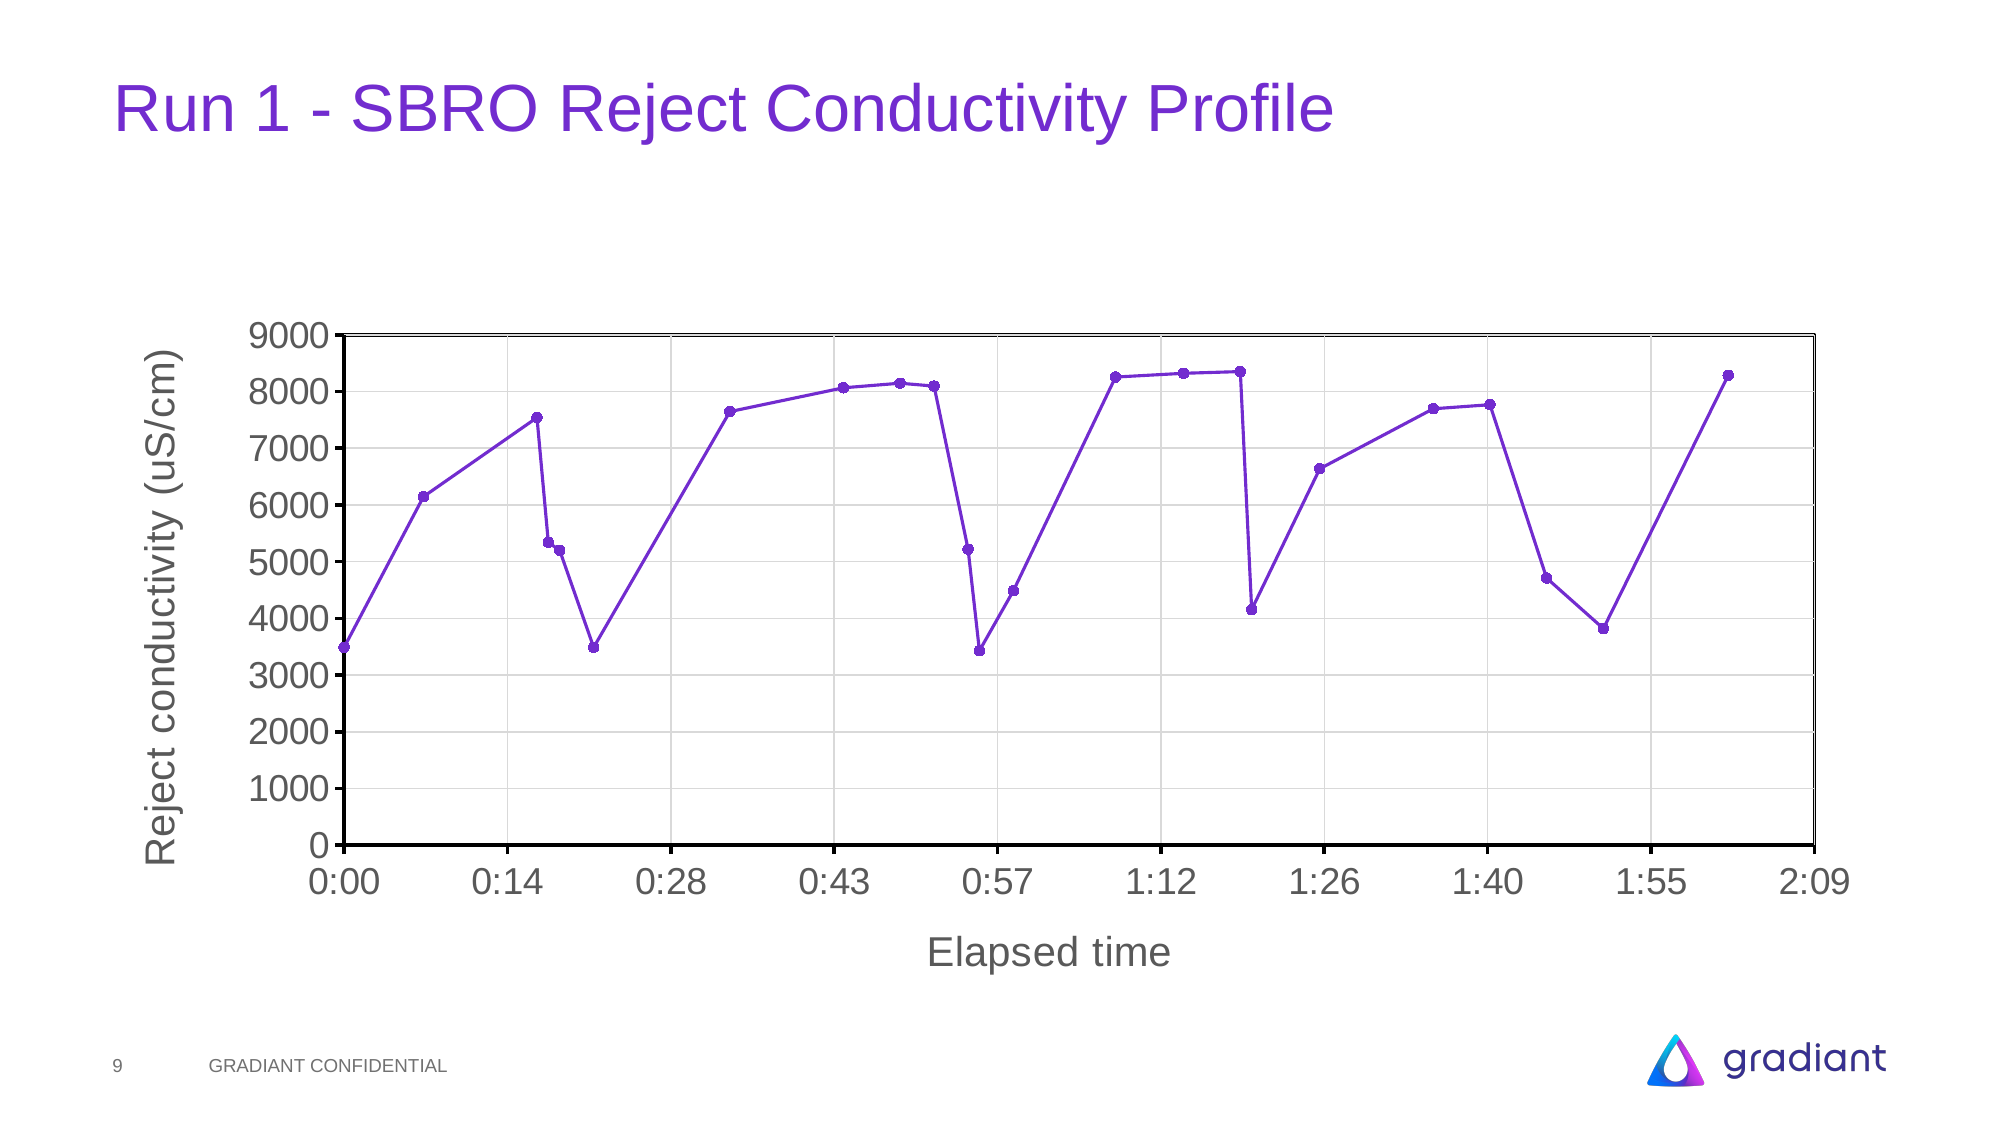

# Run 1 - SBRO Reject Conductivity Profile

### Chart

| Category |  |
|---|---|
9
GRADIANT CONFIDENTIAL